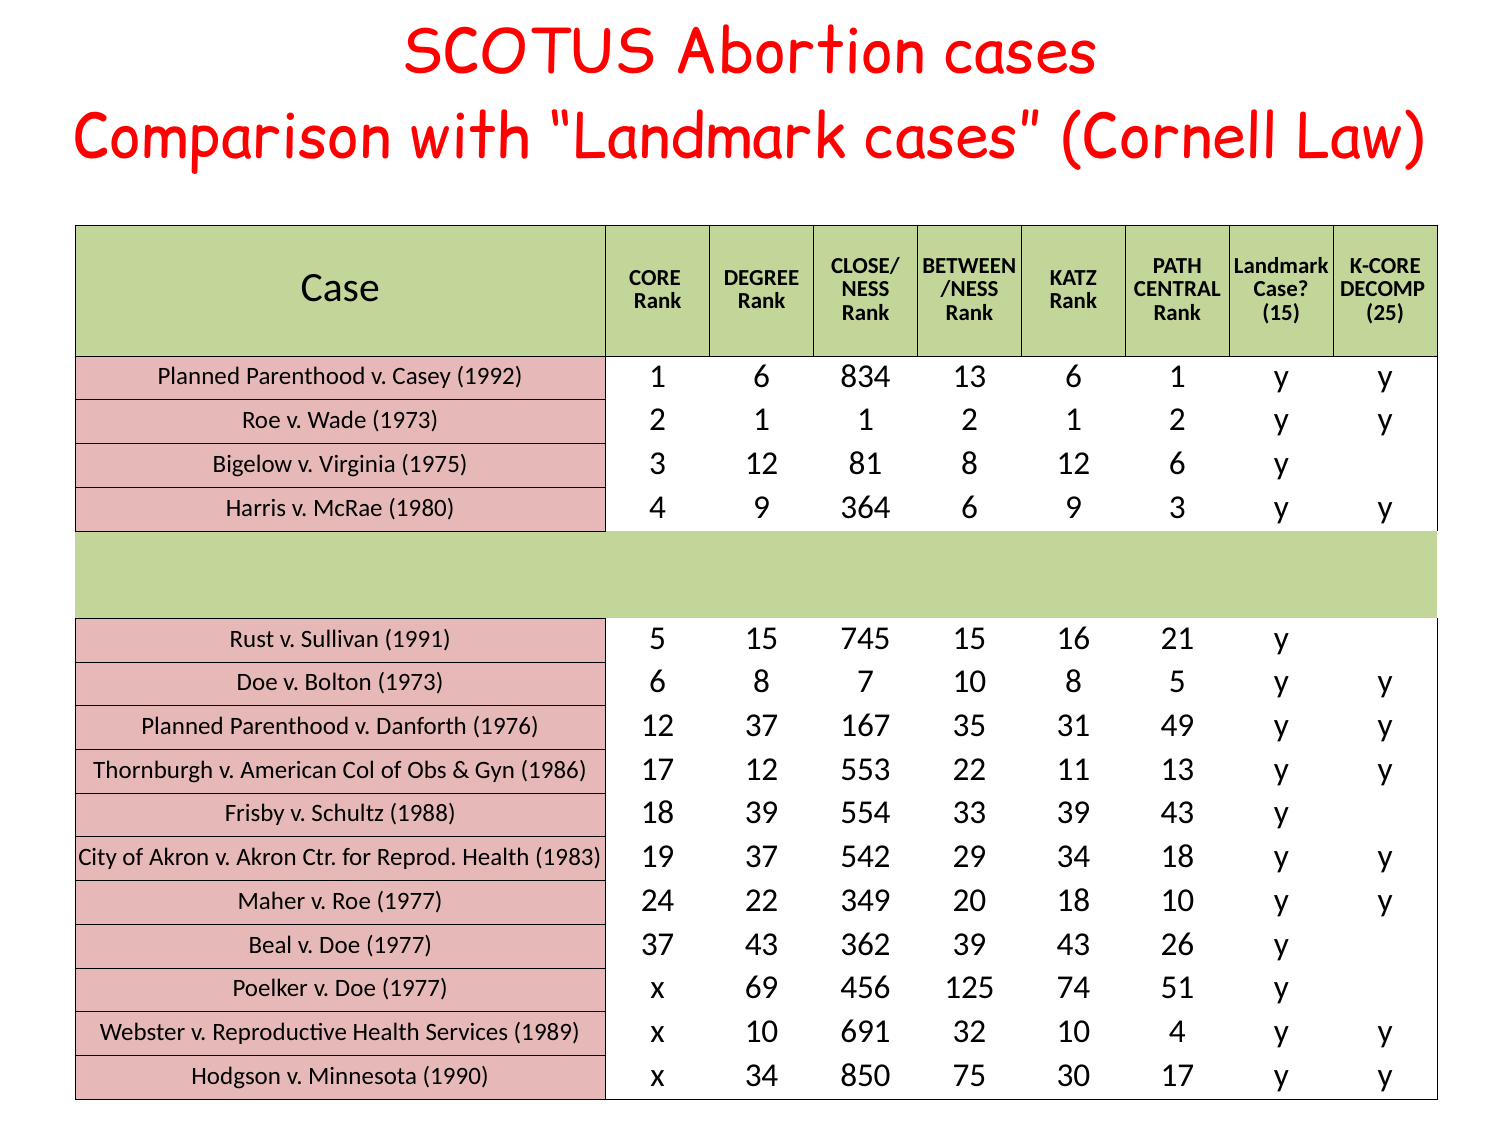

# SCOTUS Abortion cases Comparison with “Landmark cases” (Cornell Law)
| Case | CORE Rank | DEGREE Rank | CLOSE/NESS Rank | BETWEEN/NESS Rank | KATZ Rank | PATH CENTRAL Rank | Landmark Case? (15) | K-CORE DECOMP (25) |
| --- | --- | --- | --- | --- | --- | --- | --- | --- |
| Planned Parenthood v. Casey (1992) | 1 | 6 | 834 | 13 | 6 | 1 | y | y |
| Roe v. Wade (1973) | 2 | 1 | 1 | 2 | 1 | 2 | y | y |
| Bigelow v. Virginia (1975) | 3 | 12 | 81 | 8 | 12 | 6 | y |  |
| Harris v. McRae (1980) | 4 | 9 | 364 | 6 | 9 | 3 | y | y |
|  |  |  |  |  |  |  |  |  |
|  |  |  |  |  |  |  |  |  |
| Rust v. Sullivan (1991) | 5 | 15 | 745 | 15 | 16 | 21 | y |  |
| Doe v. Bolton (1973) | 6 | 8 | 7 | 10 | 8 | 5 | y | y |
| Planned Parenthood v. Danforth (1976) | 12 | 37 | 167 | 35 | 31 | 49 | y | y |
| Thornburgh v. American Col of Obs & Gyn (1986) | 17 | 12 | 553 | 22 | 11 | 13 | y | y |
| Frisby v. Schultz (1988) | 18 | 39 | 554 | 33 | 39 | 43 | y |  |
| City of Akron v. Akron Ctr. for Reprod. Health (1983) | 19 | 37 | 542 | 29 | 34 | 18 | y | y |
| Maher v. Roe (1977) | 24 | 22 | 349 | 20 | 18 | 10 | y | y |
| Beal v. Doe (1977) | 37 | 43 | 362 | 39 | 43 | 26 | y |  |
| Poelker v. Doe (1977) | x | 69 | 456 | 125 | 74 | 51 | y |  |
| Webster v. Reproductive Health Services (1989) | x | 10 | 691 | 32 | 10 | 4 | y | y |
| Hodgson v. Minnesota (1990) | x | 34 | 850 | 75 | 30 | 17 | y | y |